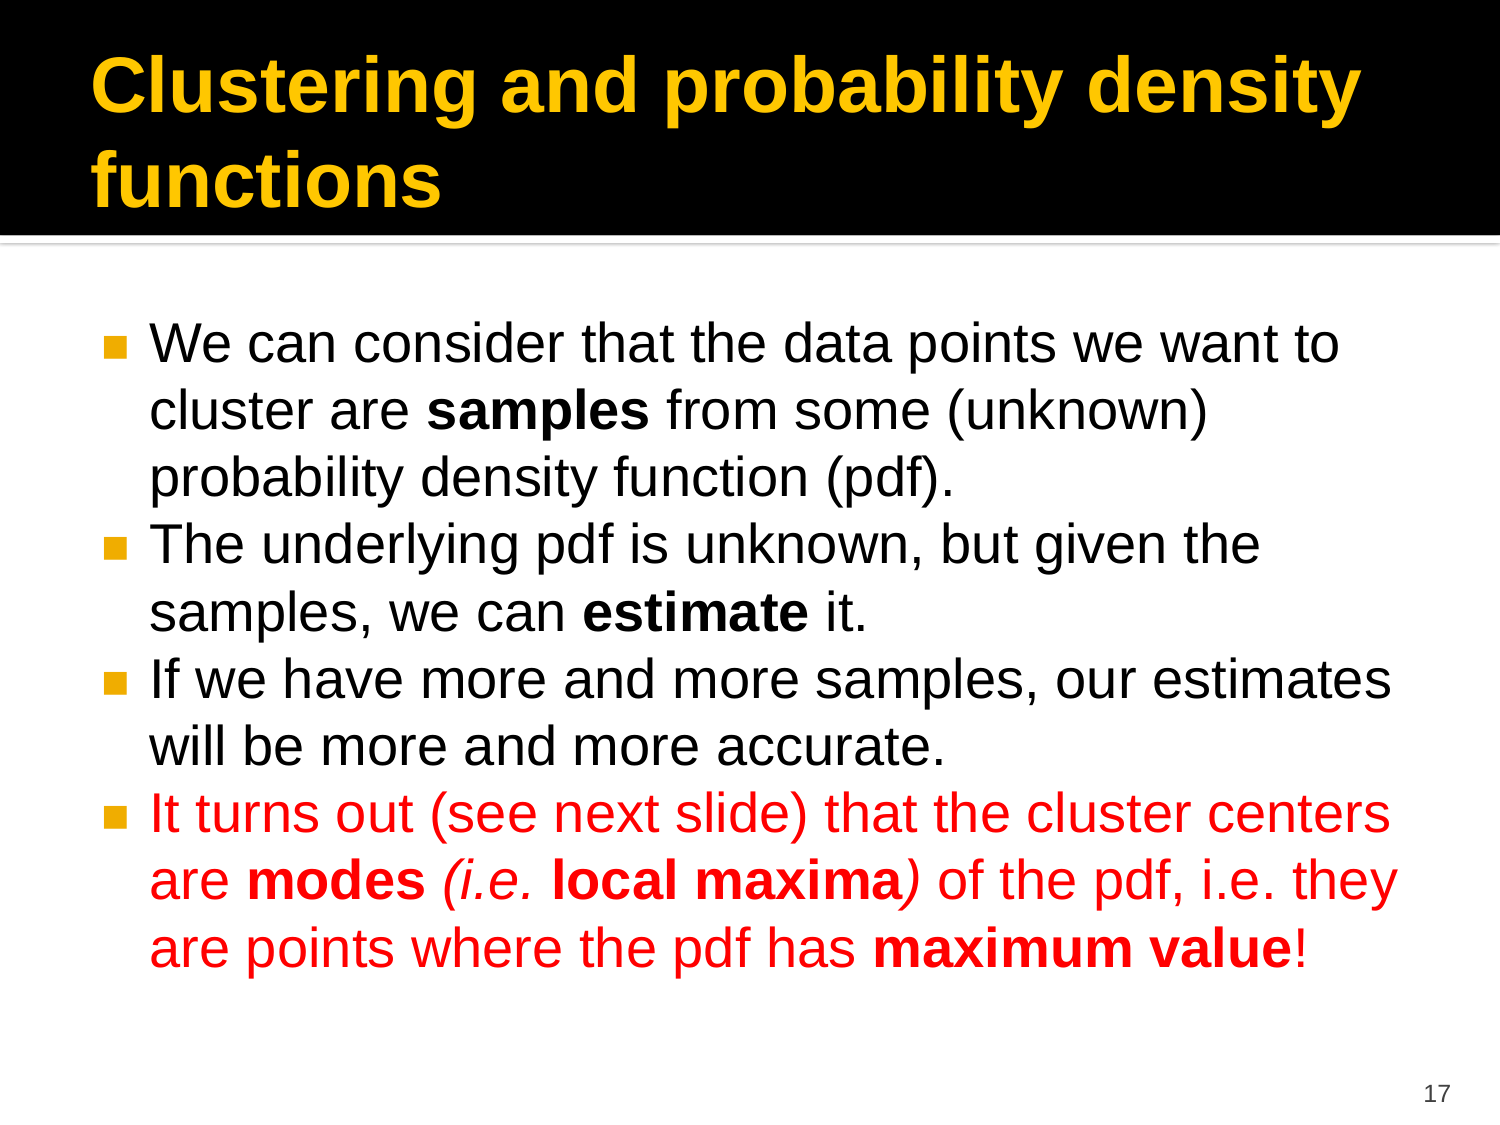

# Clustering and probability density functions
We can consider that the data points we want to cluster are samples from some (unknown) probability density function (pdf).
The underlying pdf is unknown, but given the samples, we can estimate it.
If we have more and more samples, our estimates will be more and more accurate.
It turns out (see next slide) that the cluster centers are modes (i.e. local maxima) of the pdf, i.e. they are points where the pdf has maximum value!
17